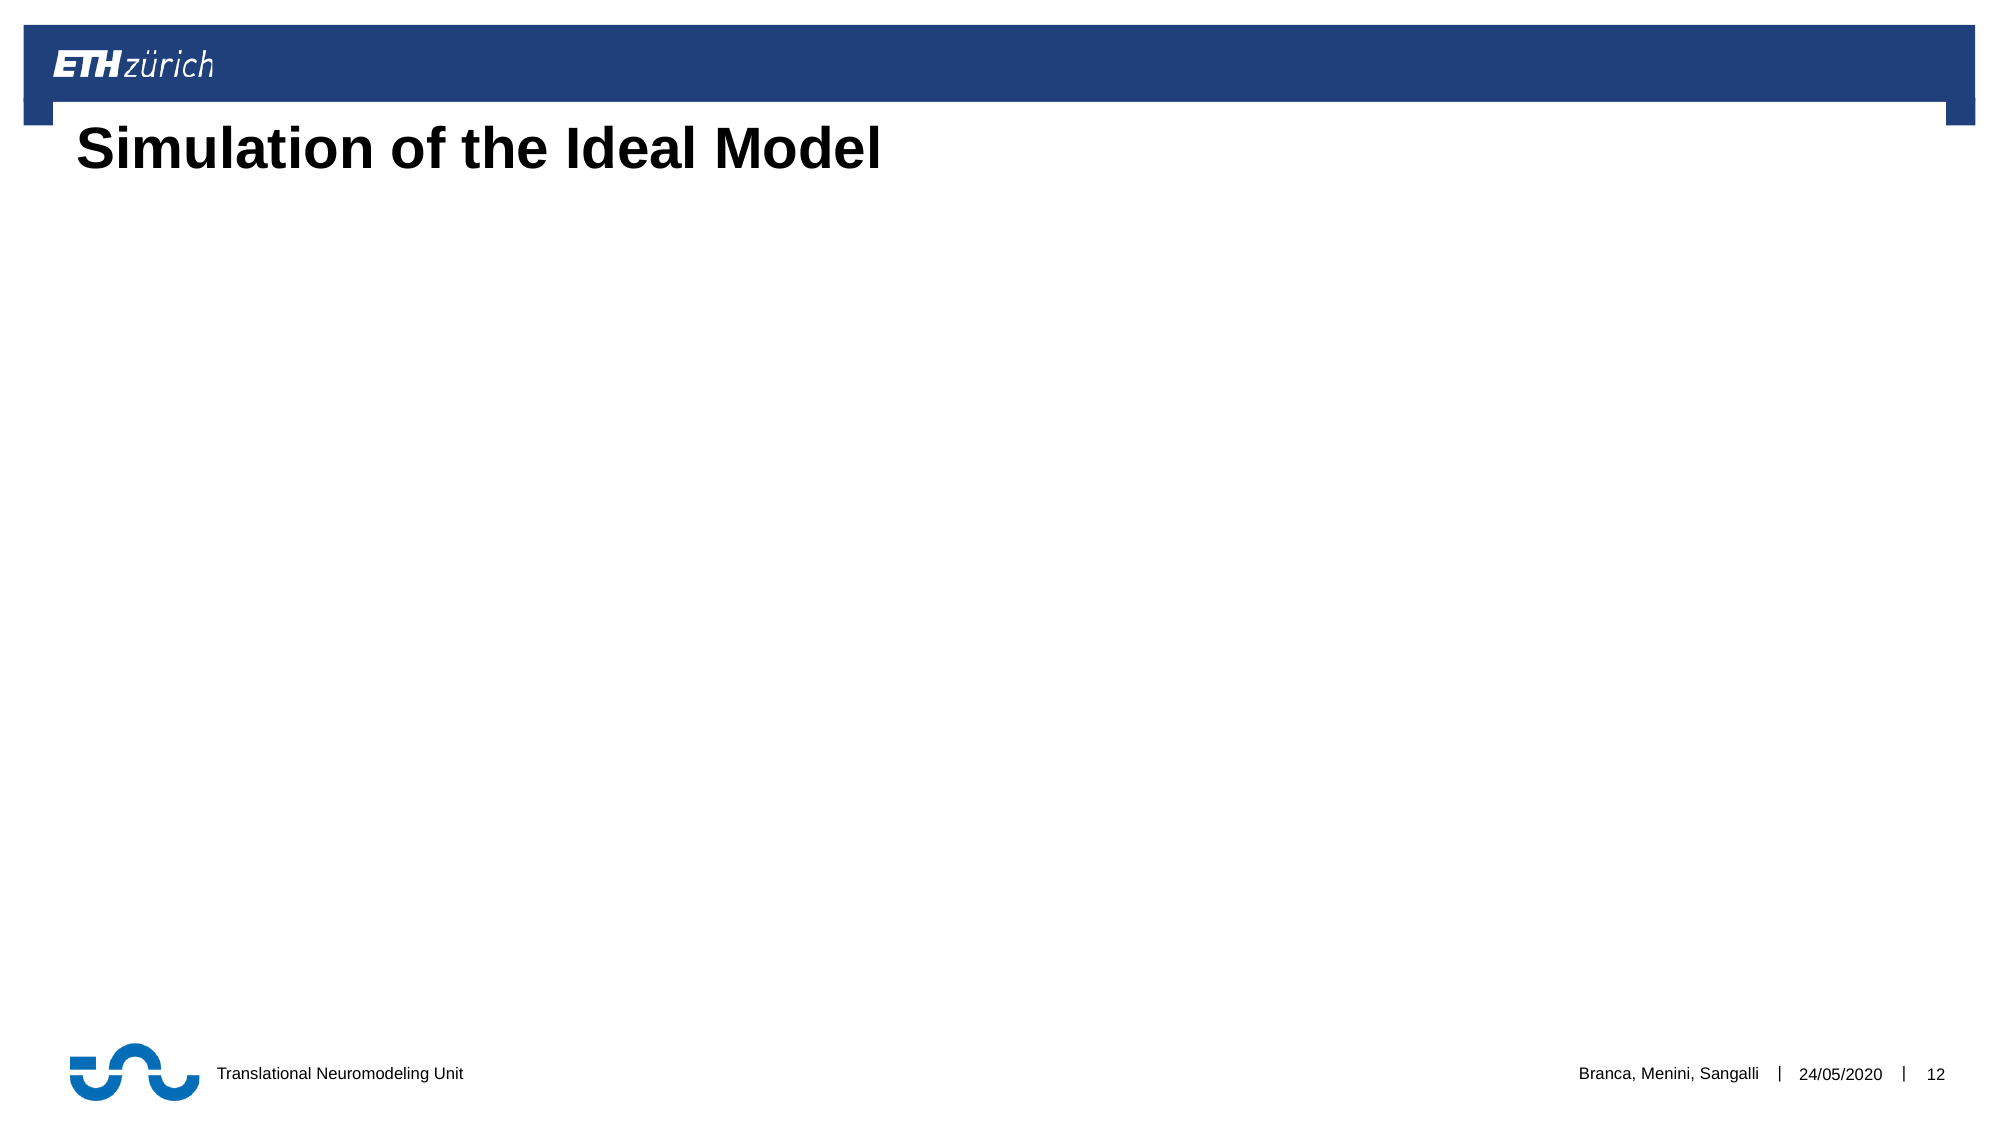

# Simulation of the Ideal Model
Branca, Menini, Sangalli
24/05/2020
12